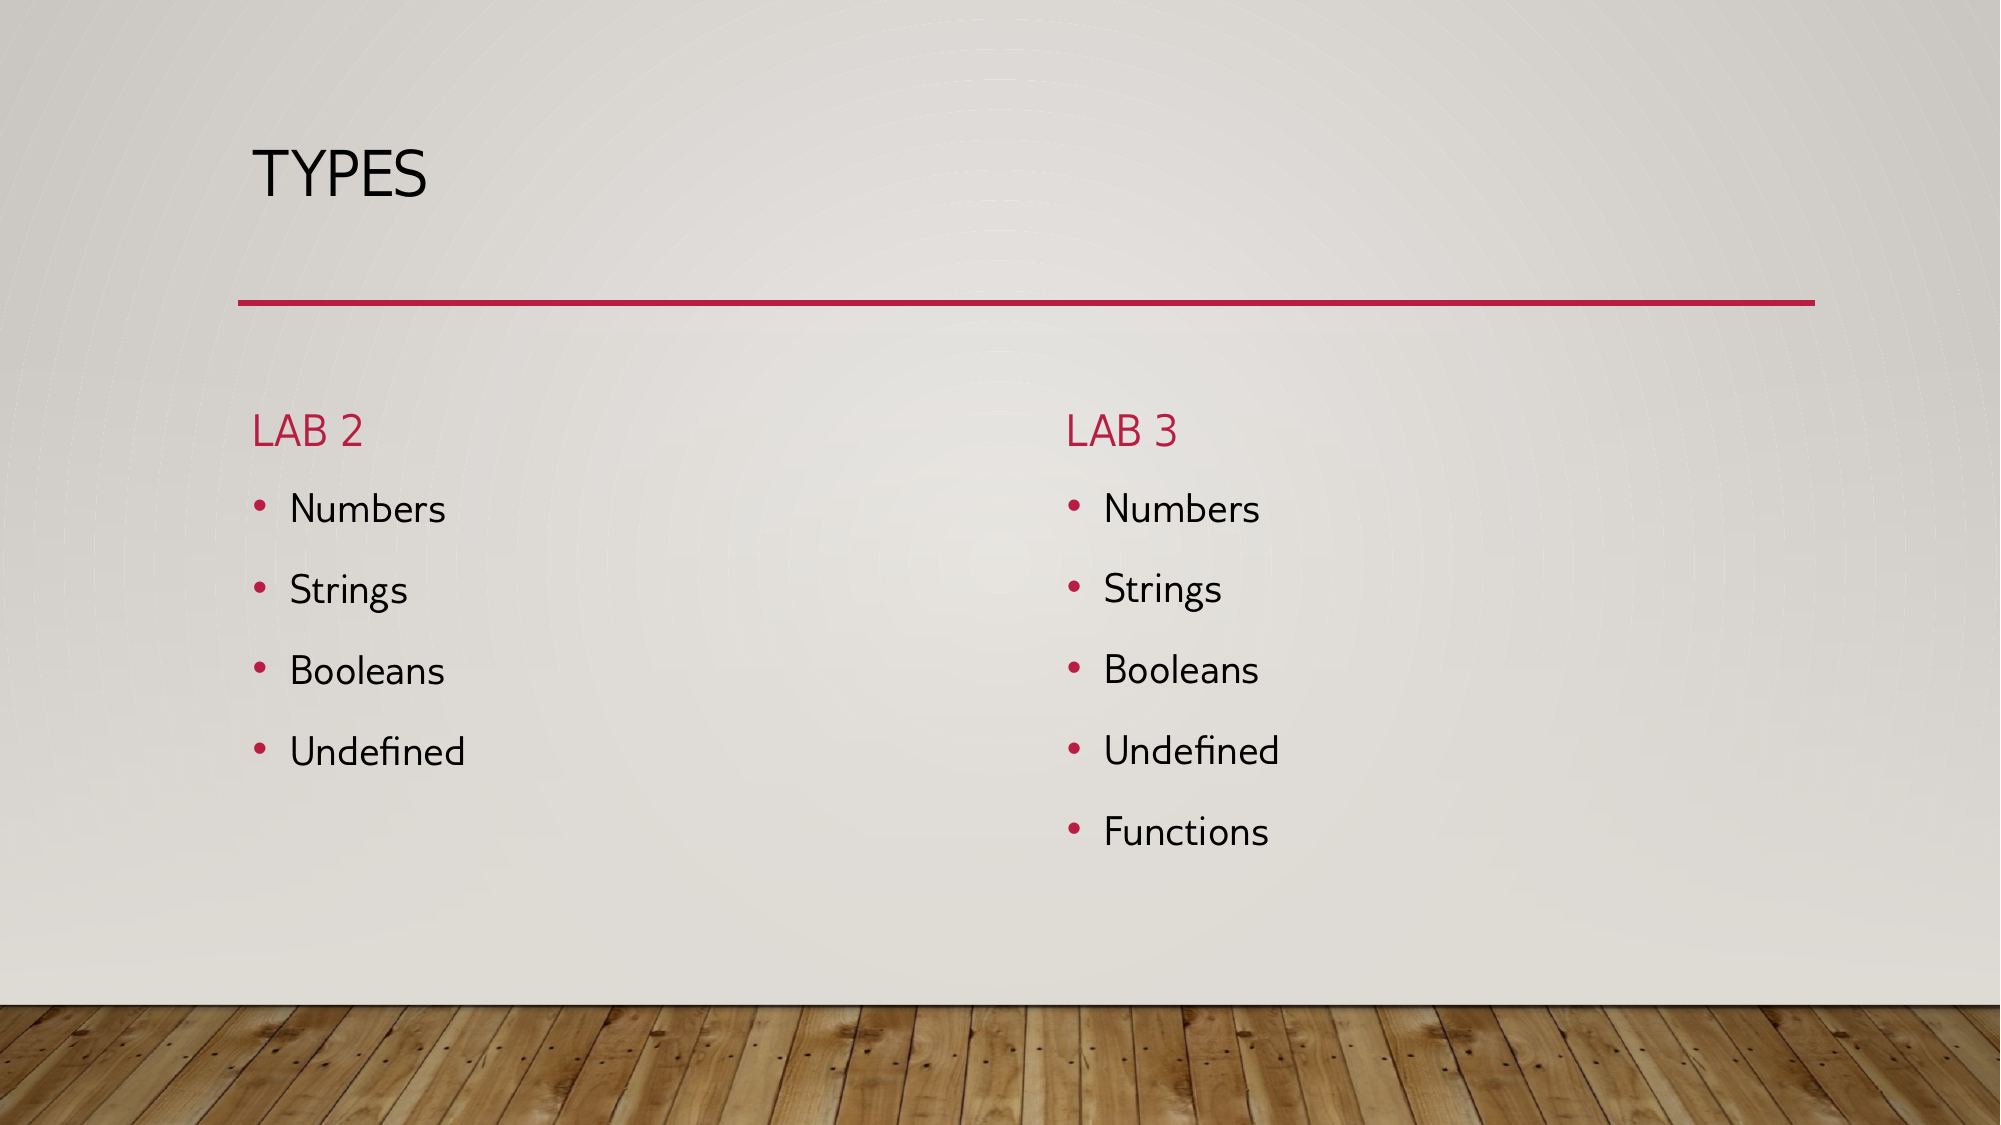

# Types
Lab 2
Lab 3
Numbers
Strings
Booleans
Undefined
Functions

Numbers
Strings
Booleans
Undefined